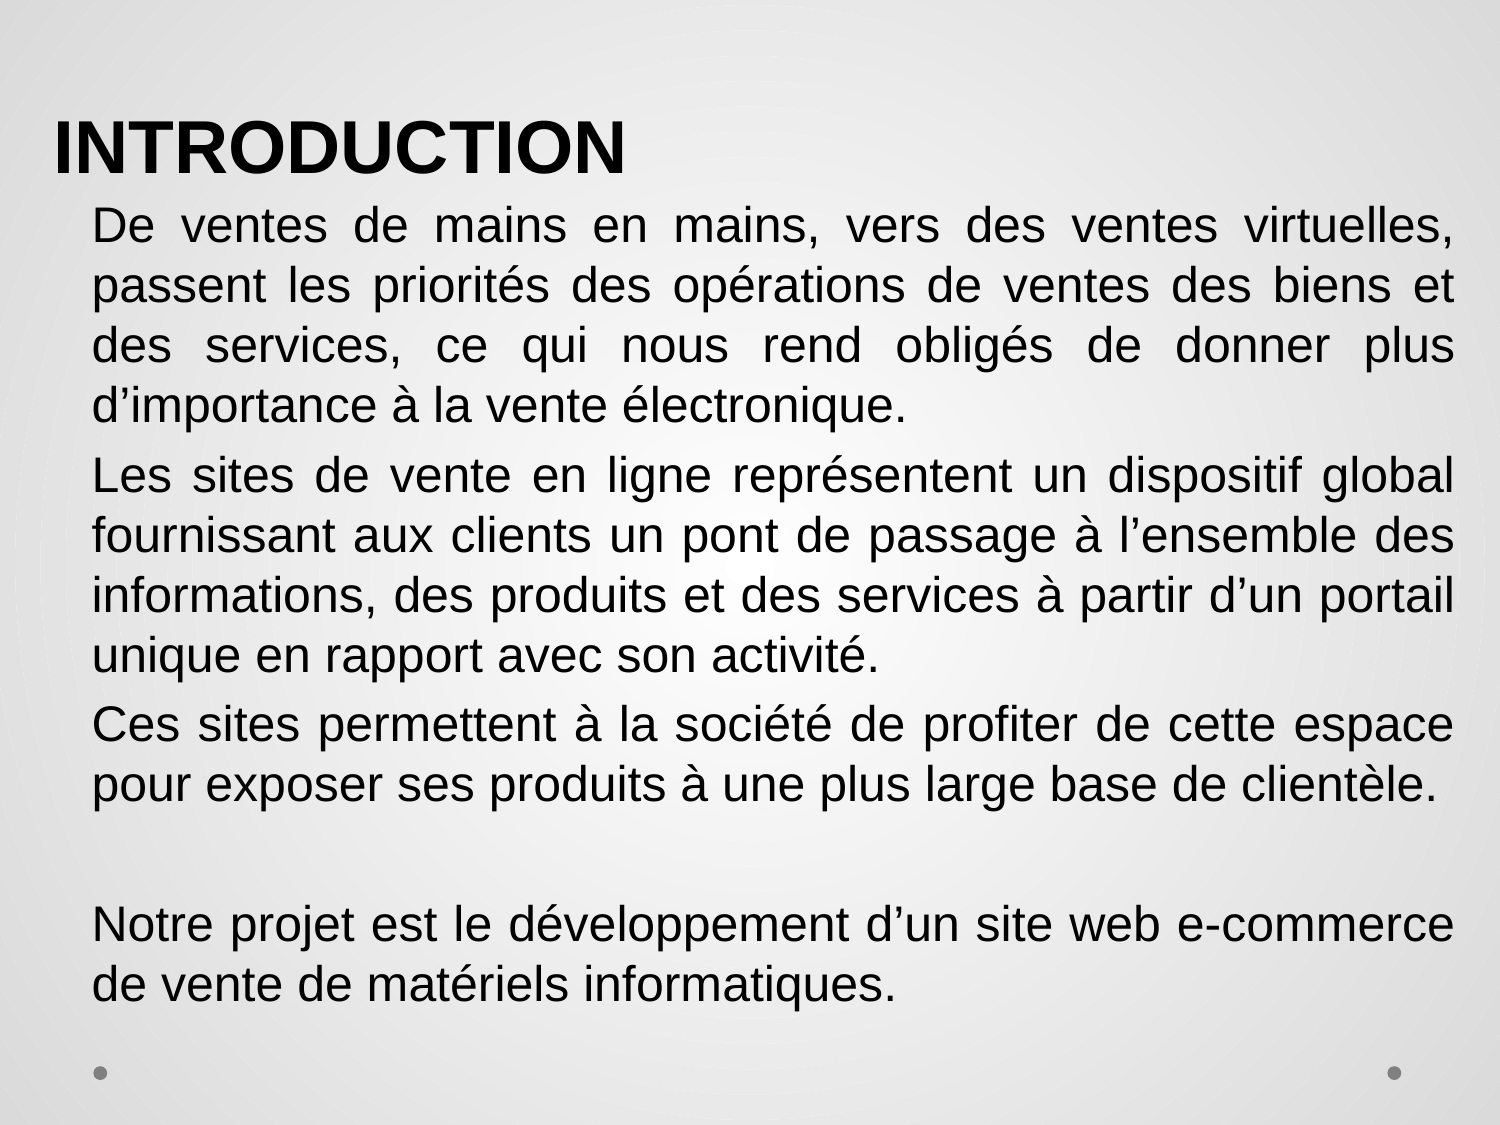

# INTRODUCTION
De ventes de mains en mains, vers des ventes virtuelles, passent les priorités des opérations de ventes des biens et des services, ce qui nous rend obligés de donner plus d’importance à la vente électronique.
Les sites de vente en ligne représentent un dispositif global fournissant aux clients un pont de passage à l’ensemble des informations, des produits et des services à partir d’un portail unique en rapport avec son activité.
Ces sites permettent à la société de profiter de cette espace pour exposer ses produits à une plus large base de clientèle.

Notre projet est le développement d’un site web e-commerce de vente de matériels informatiques.